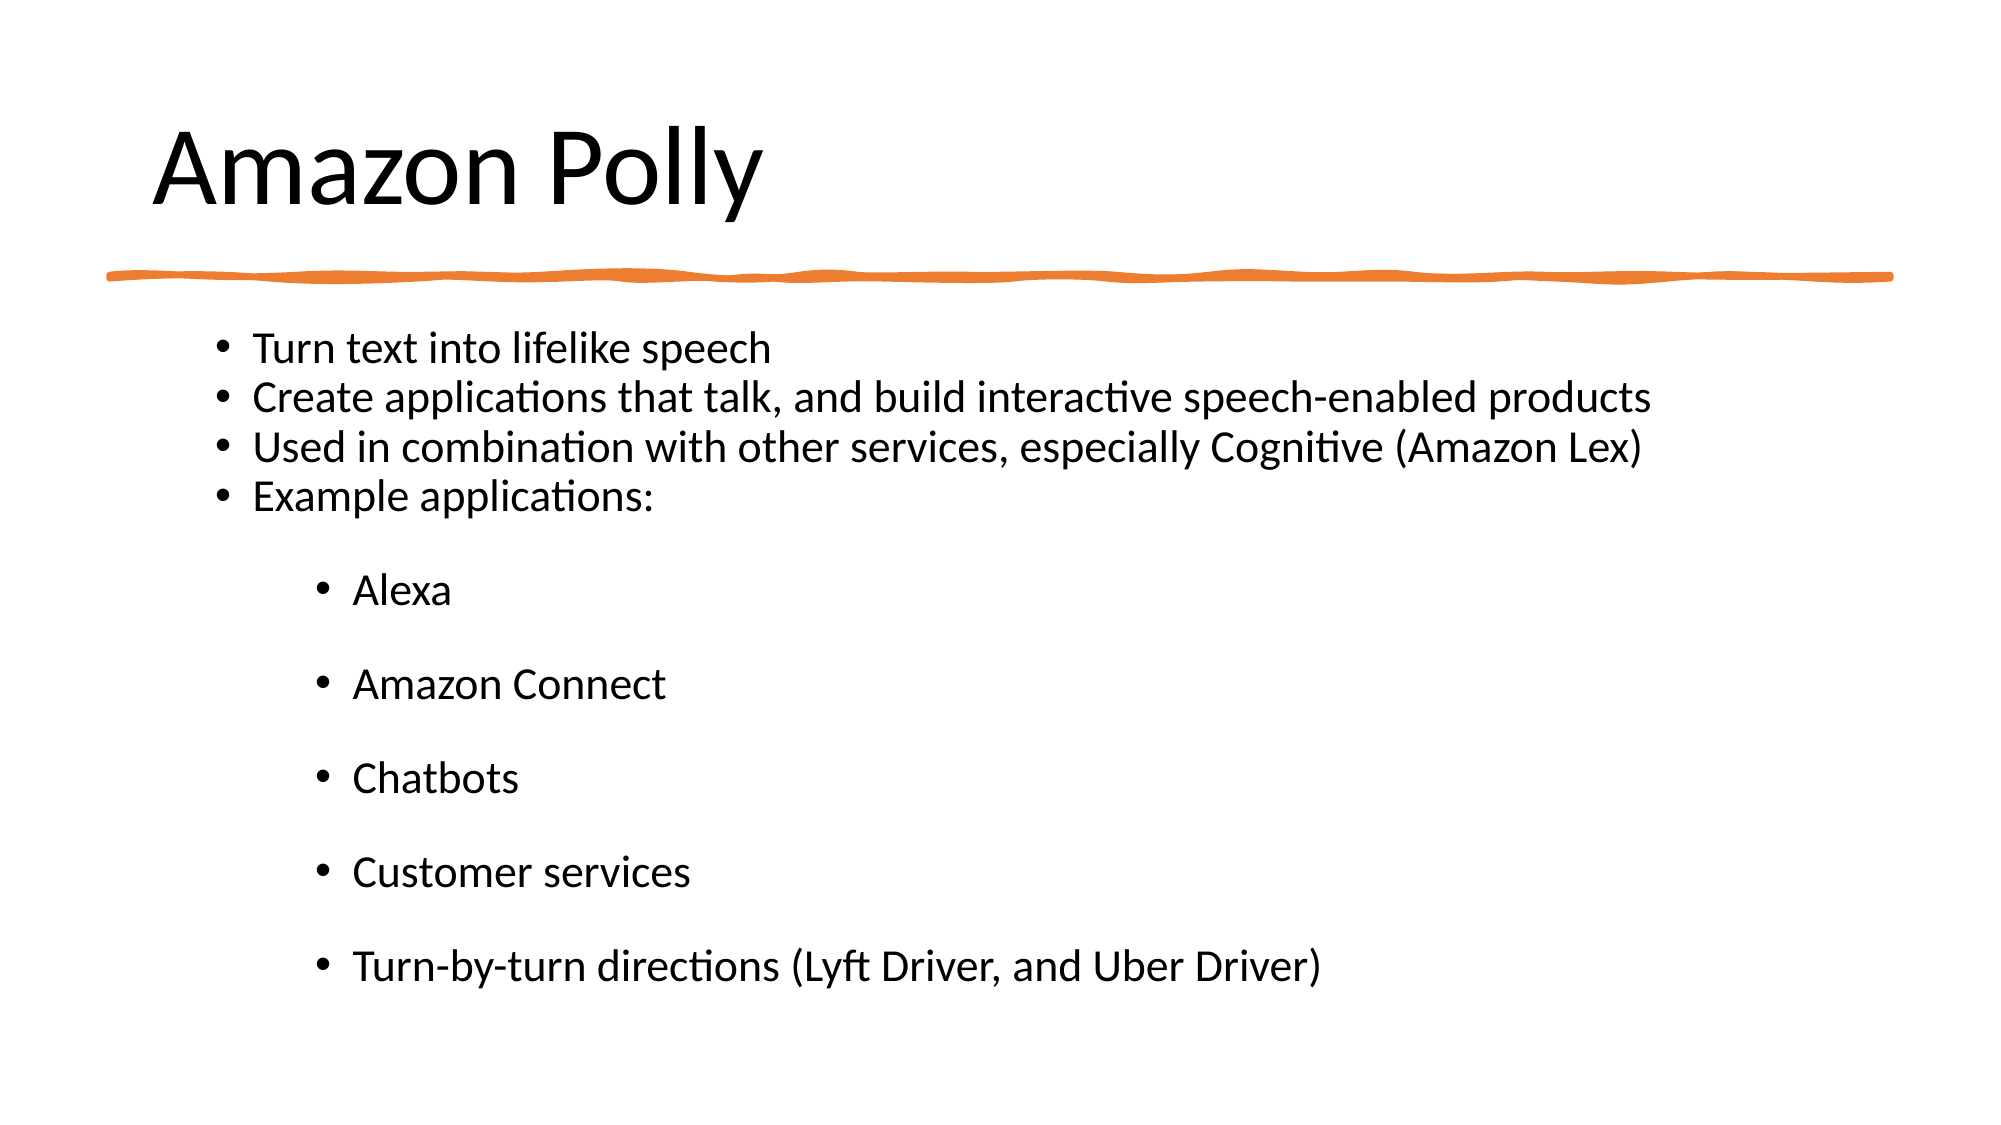

# Amazon Polly

Turn text into lifelike speech
Create applications that talk, and build interactive speech-enabled products
Used in combination with other services, especially Cognitive (Amazon Lex)
Example applications:
Alexa
Amazon Connect
Chatbots
Customer services
Turn-by-turn directions (Lyft Driver, and Uber Driver)